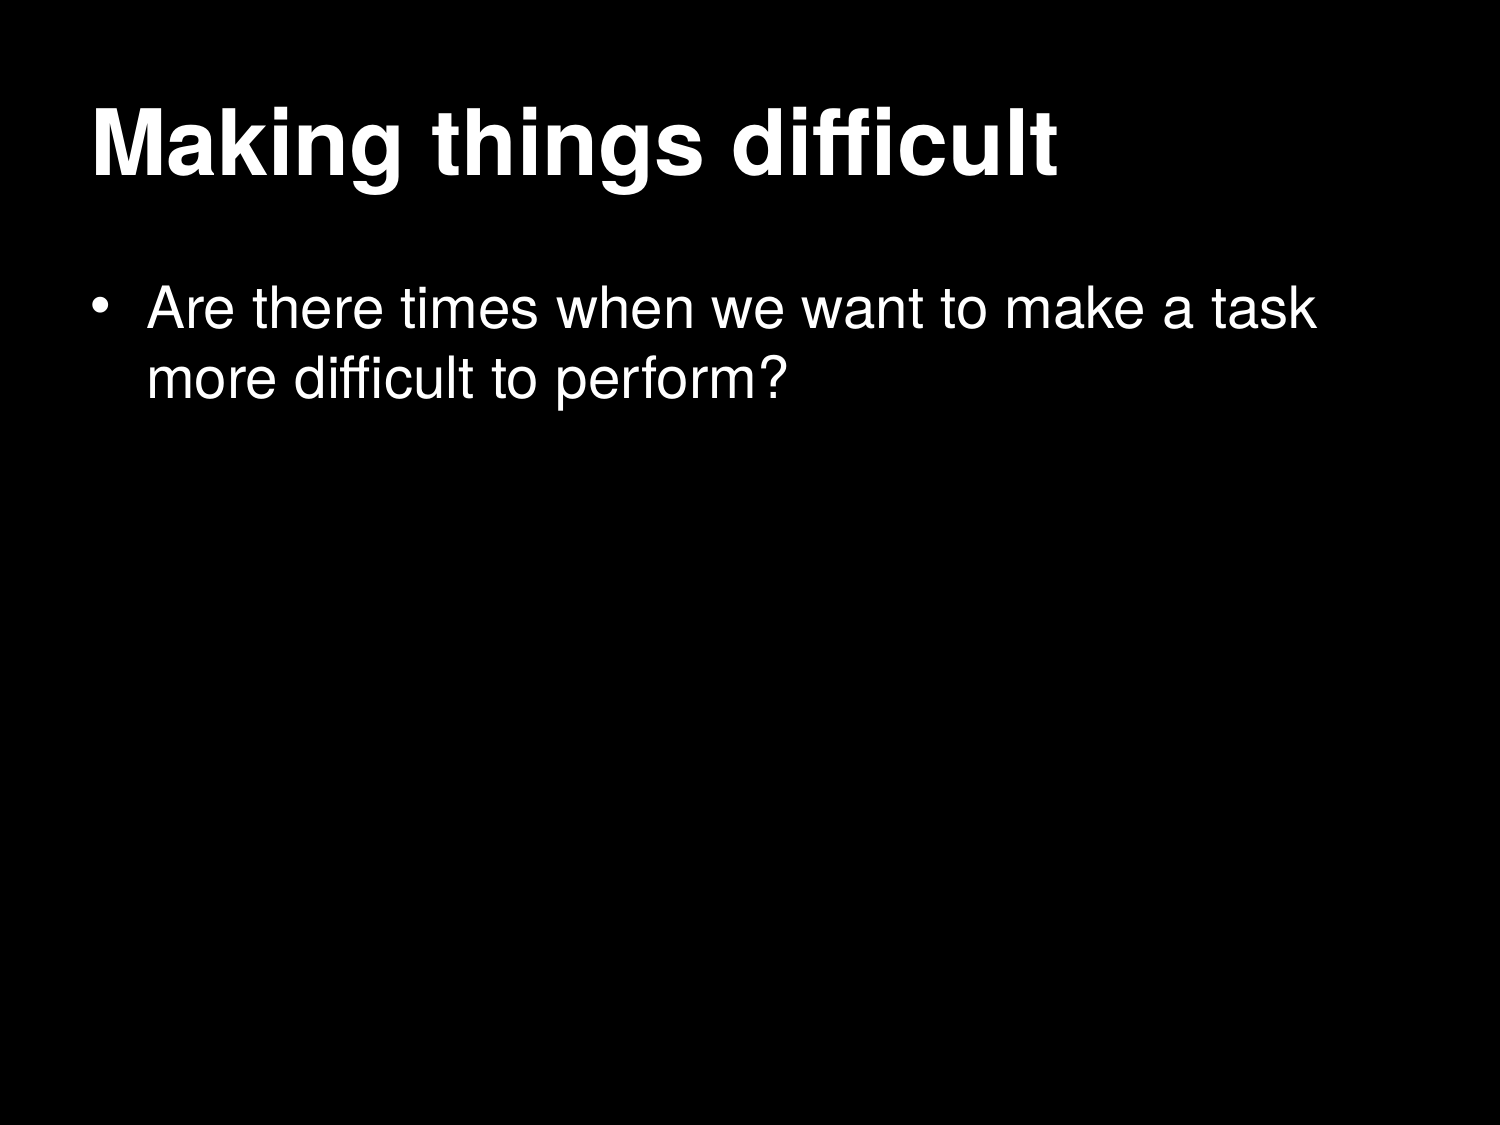

# Making things difficult
Are there times when we want to make a task more difficult to perform?